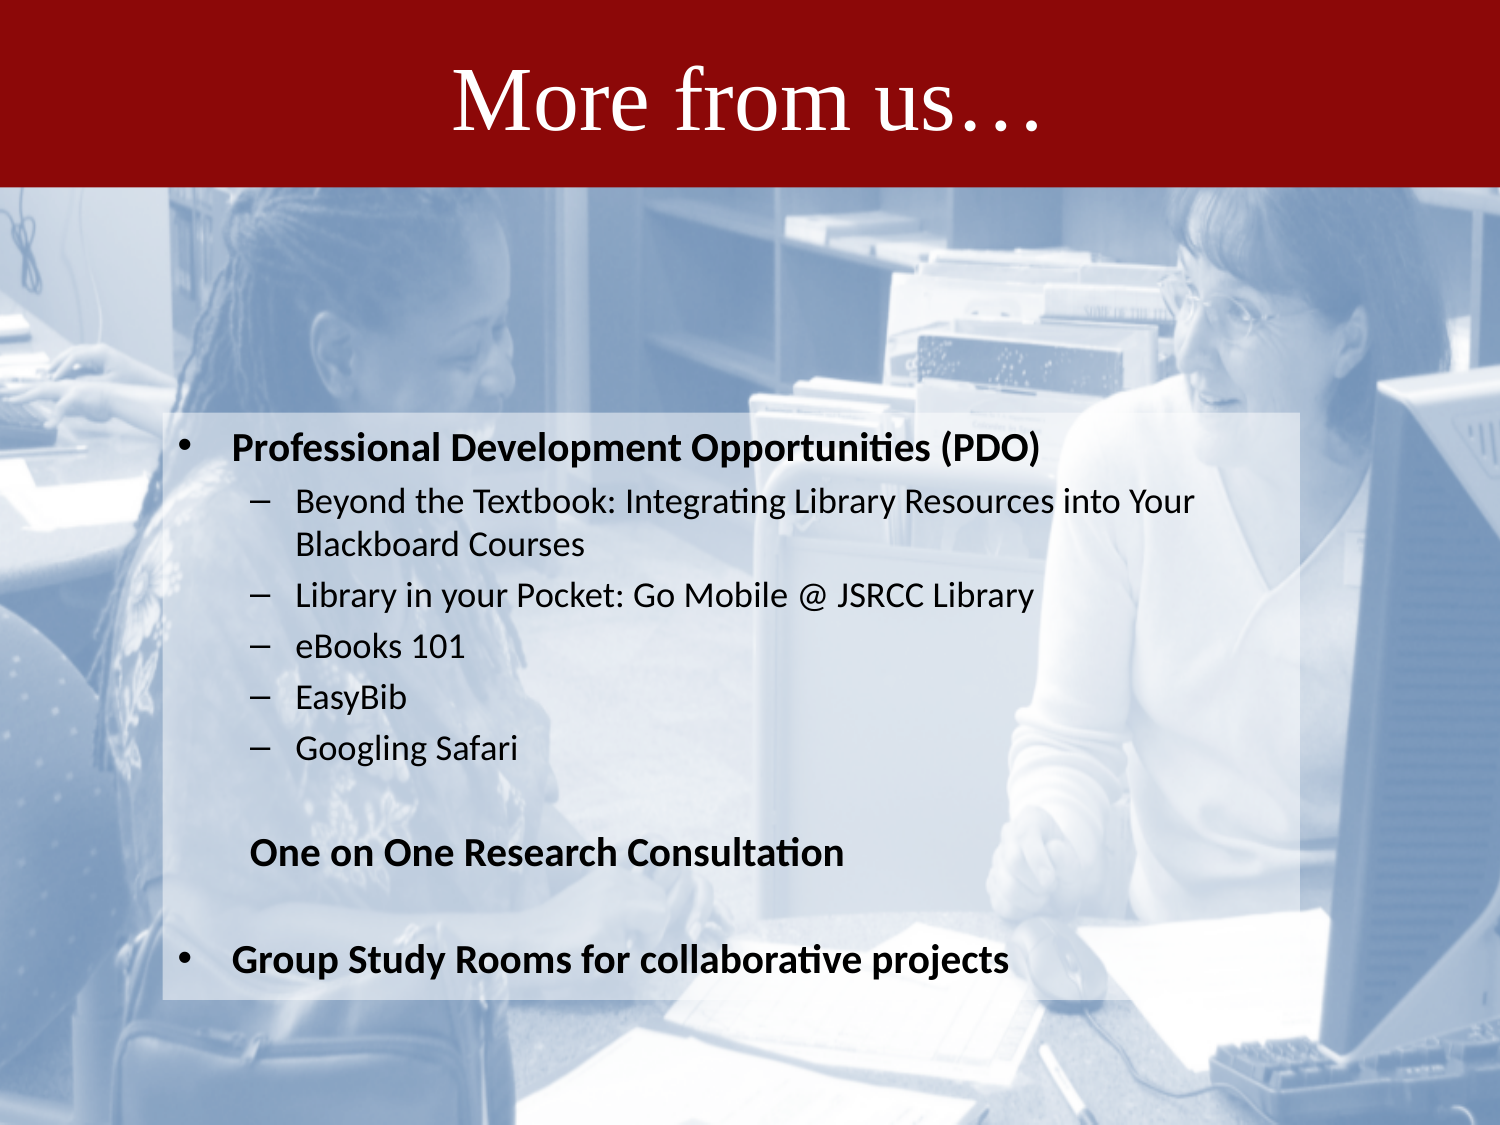

# More from us…
Professional Development Opportunities (PDO)
Beyond the Textbook: Integrating Library Resources into Your Blackboard Courses
Library in your Pocket: Go Mobile @ JSRCC Library
eBooks 101
EasyBib
Googling Safari
One on One Research Consultation
Group Study Rooms for collaborative projects